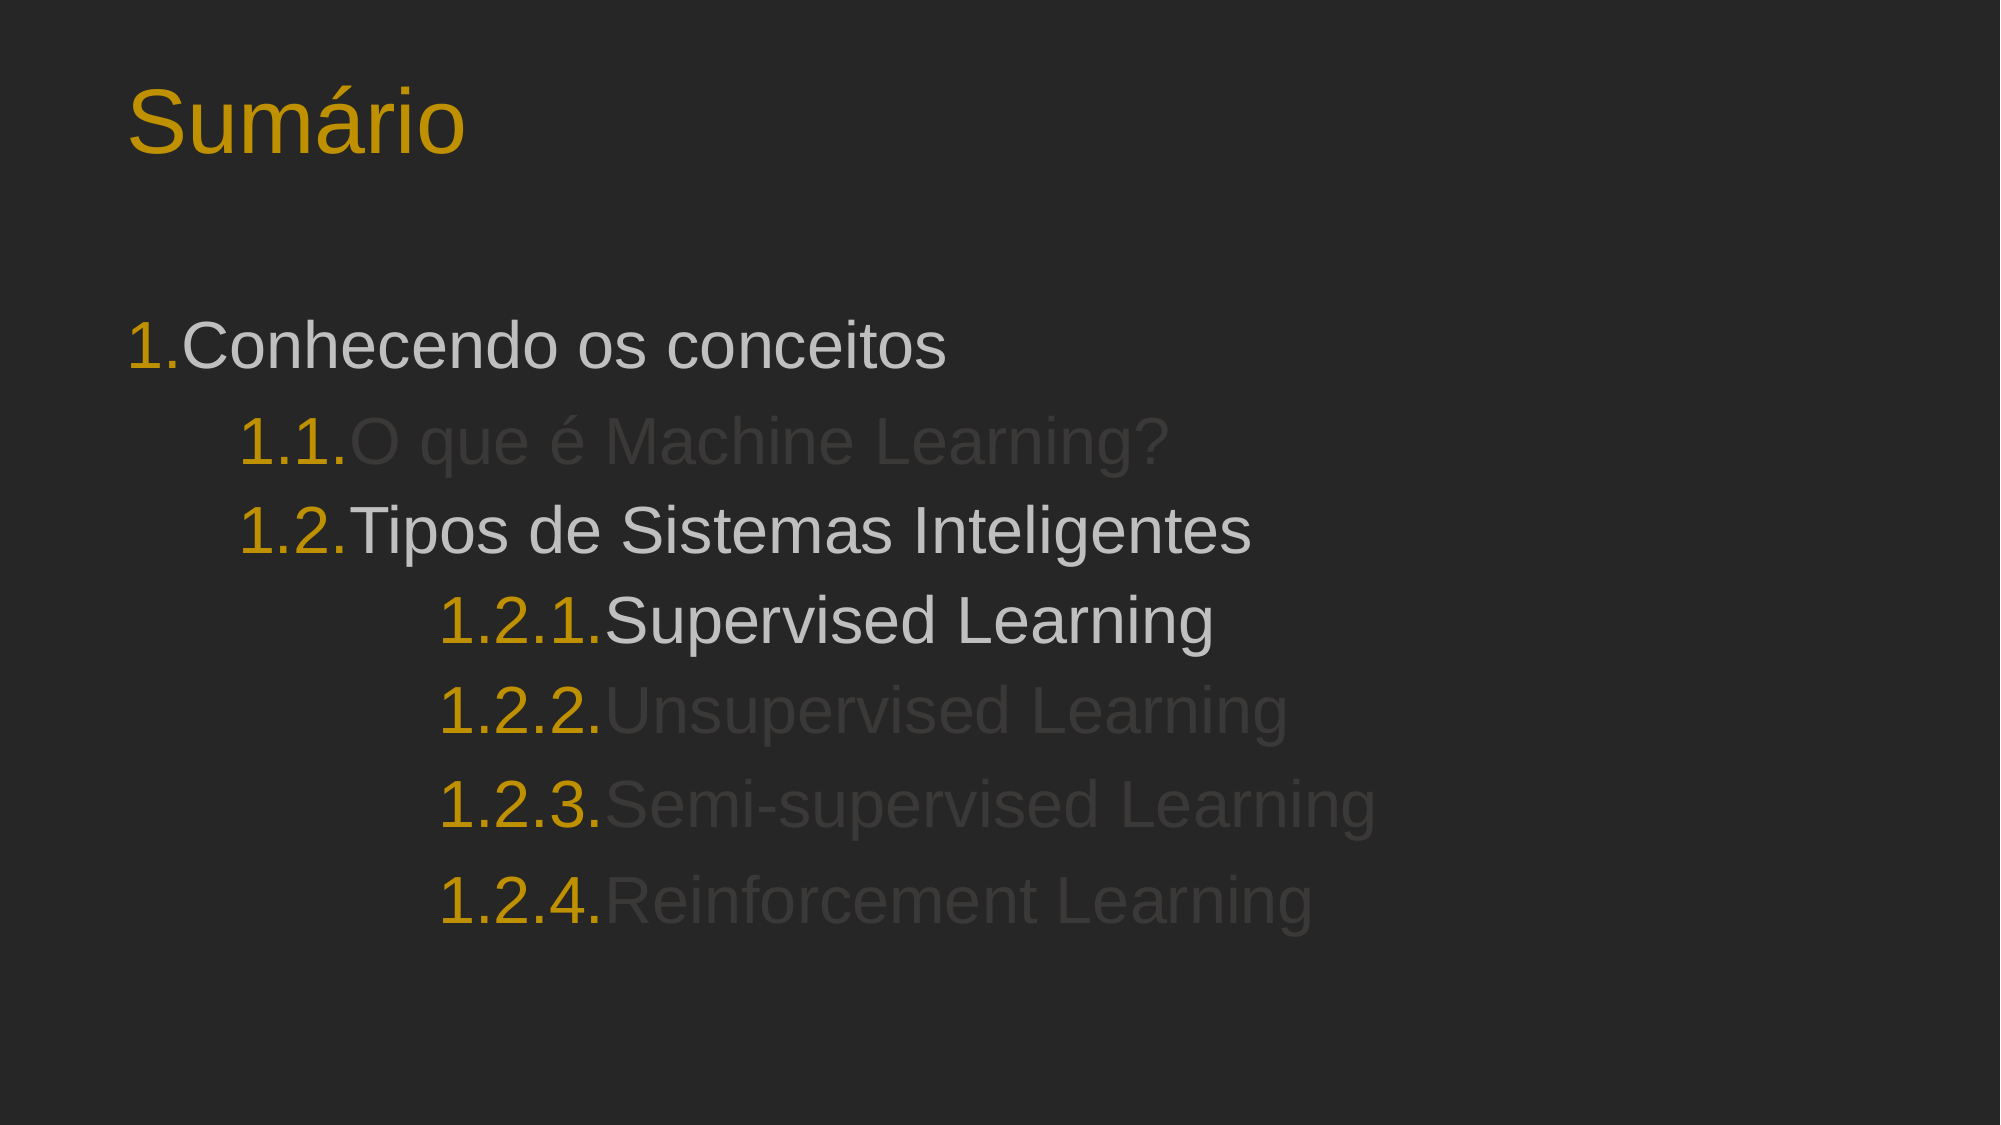

Sumário
1.Conhecendo os conceitos
1.1.O que é Machine Learning?
1.2.Tipos de Sistemas Inteligentes
1.2.1.Supervised Learning
1.2.2.Unsupervised Learning
1.2.3.Semi-supervised Learning
1.2.4.Reinforcement Learning